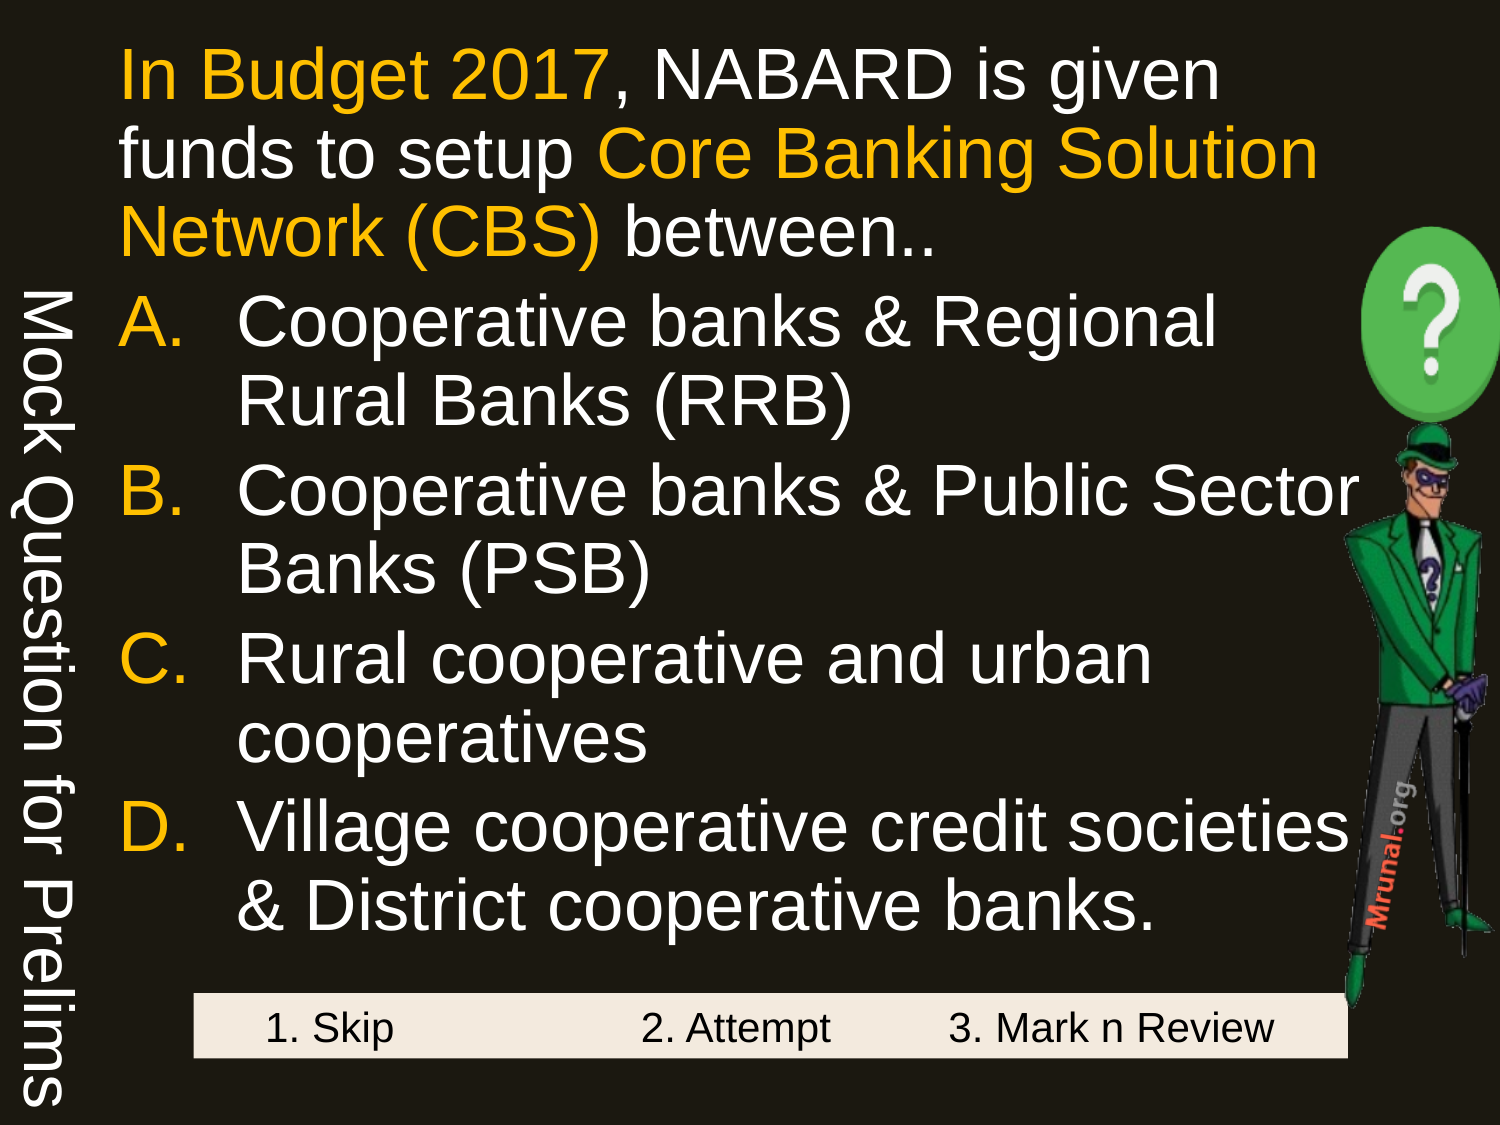

Mock Question for Prelims
In Budget 2017, NABARD is given funds to setup Core Banking Solution Network (CBS) between..
Cooperative banks & Regional Rural Banks (RRB)
Cooperative banks & Public Sector Banks (PSB)
Rural cooperative and urban cooperatives
Village cooperative credit societies & District cooperative banks.